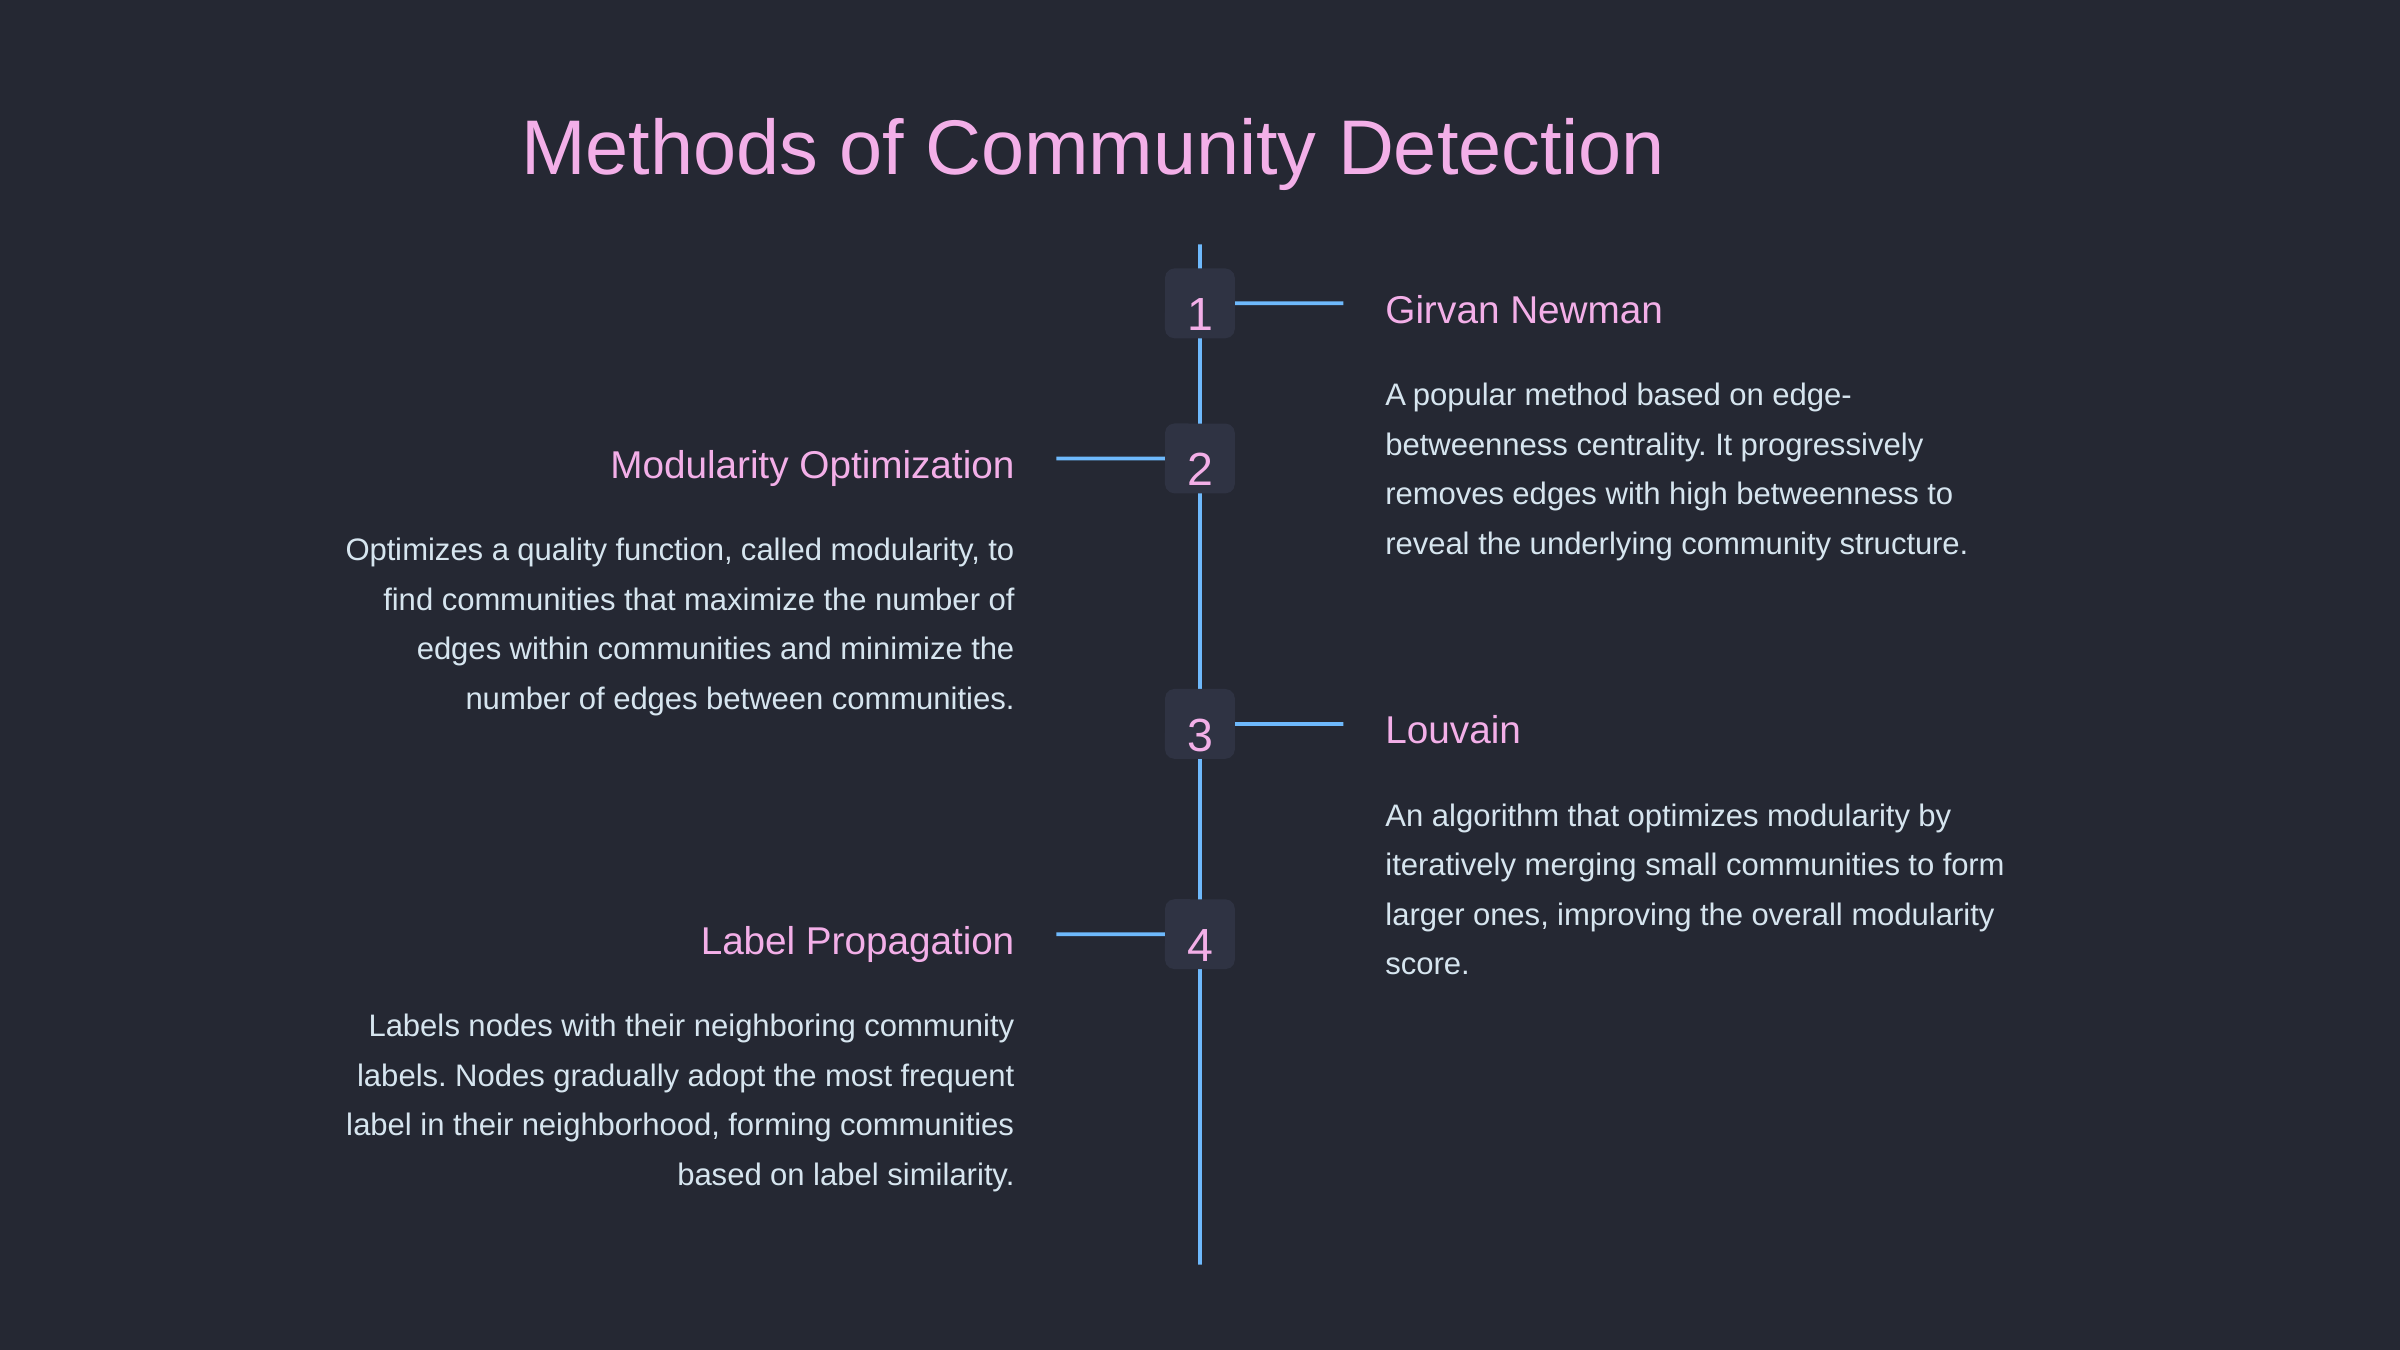

Methods of Community Detection

1
Girvan Newman
A popular method based on edge-betweenness centrality. It progressively removes edges with high betweenness to reveal the underlying community structure.

2
Modularity Optimization
Optimizes a quality function, called modularity, to find communities that maximize the number of edges within communities and minimize the number of edges between communities.

3
Louvain
An algorithm that optimizes modularity by iteratively merging small communities to form larger ones, improving the overall modularity score.

4
Label Propagation
Labels nodes with their neighboring community labels. Nodes gradually adopt the most frequent label in their neighborhood, forming communities based on label similarity.